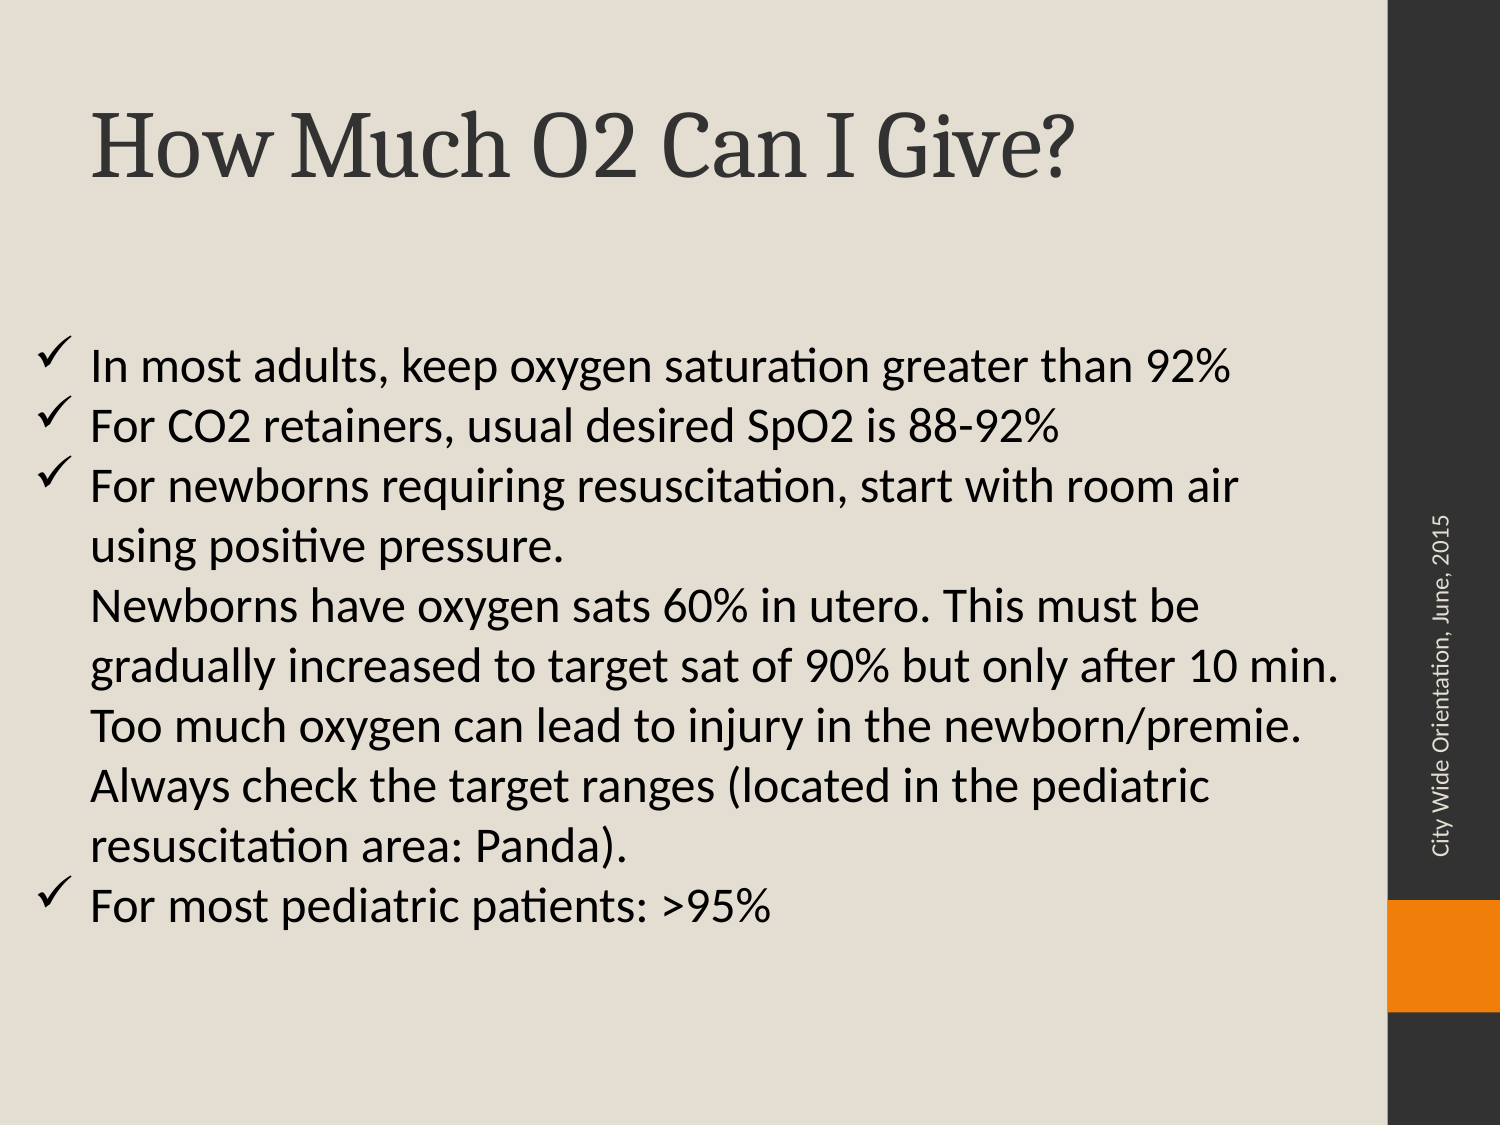

# How Much O2 Can I Give?
In most adults, keep oxygen saturation greater than 92%
For CO2 retainers, usual desired SpO2 is 88-92%
For newborns requiring resuscitation, start with room air
     using positive pressure.
     Newborns have oxygen sats 60% in utero. This must be
     gradually increased to target sat of 90% but only after 10 min.
     Too much oxygen can lead to injury in the newborn/premie.
     Always check the target ranges (located in the pediatric
     resuscitation area: Panda).
For most pediatric patients: >95%

City Wide Orientation, June, 2015